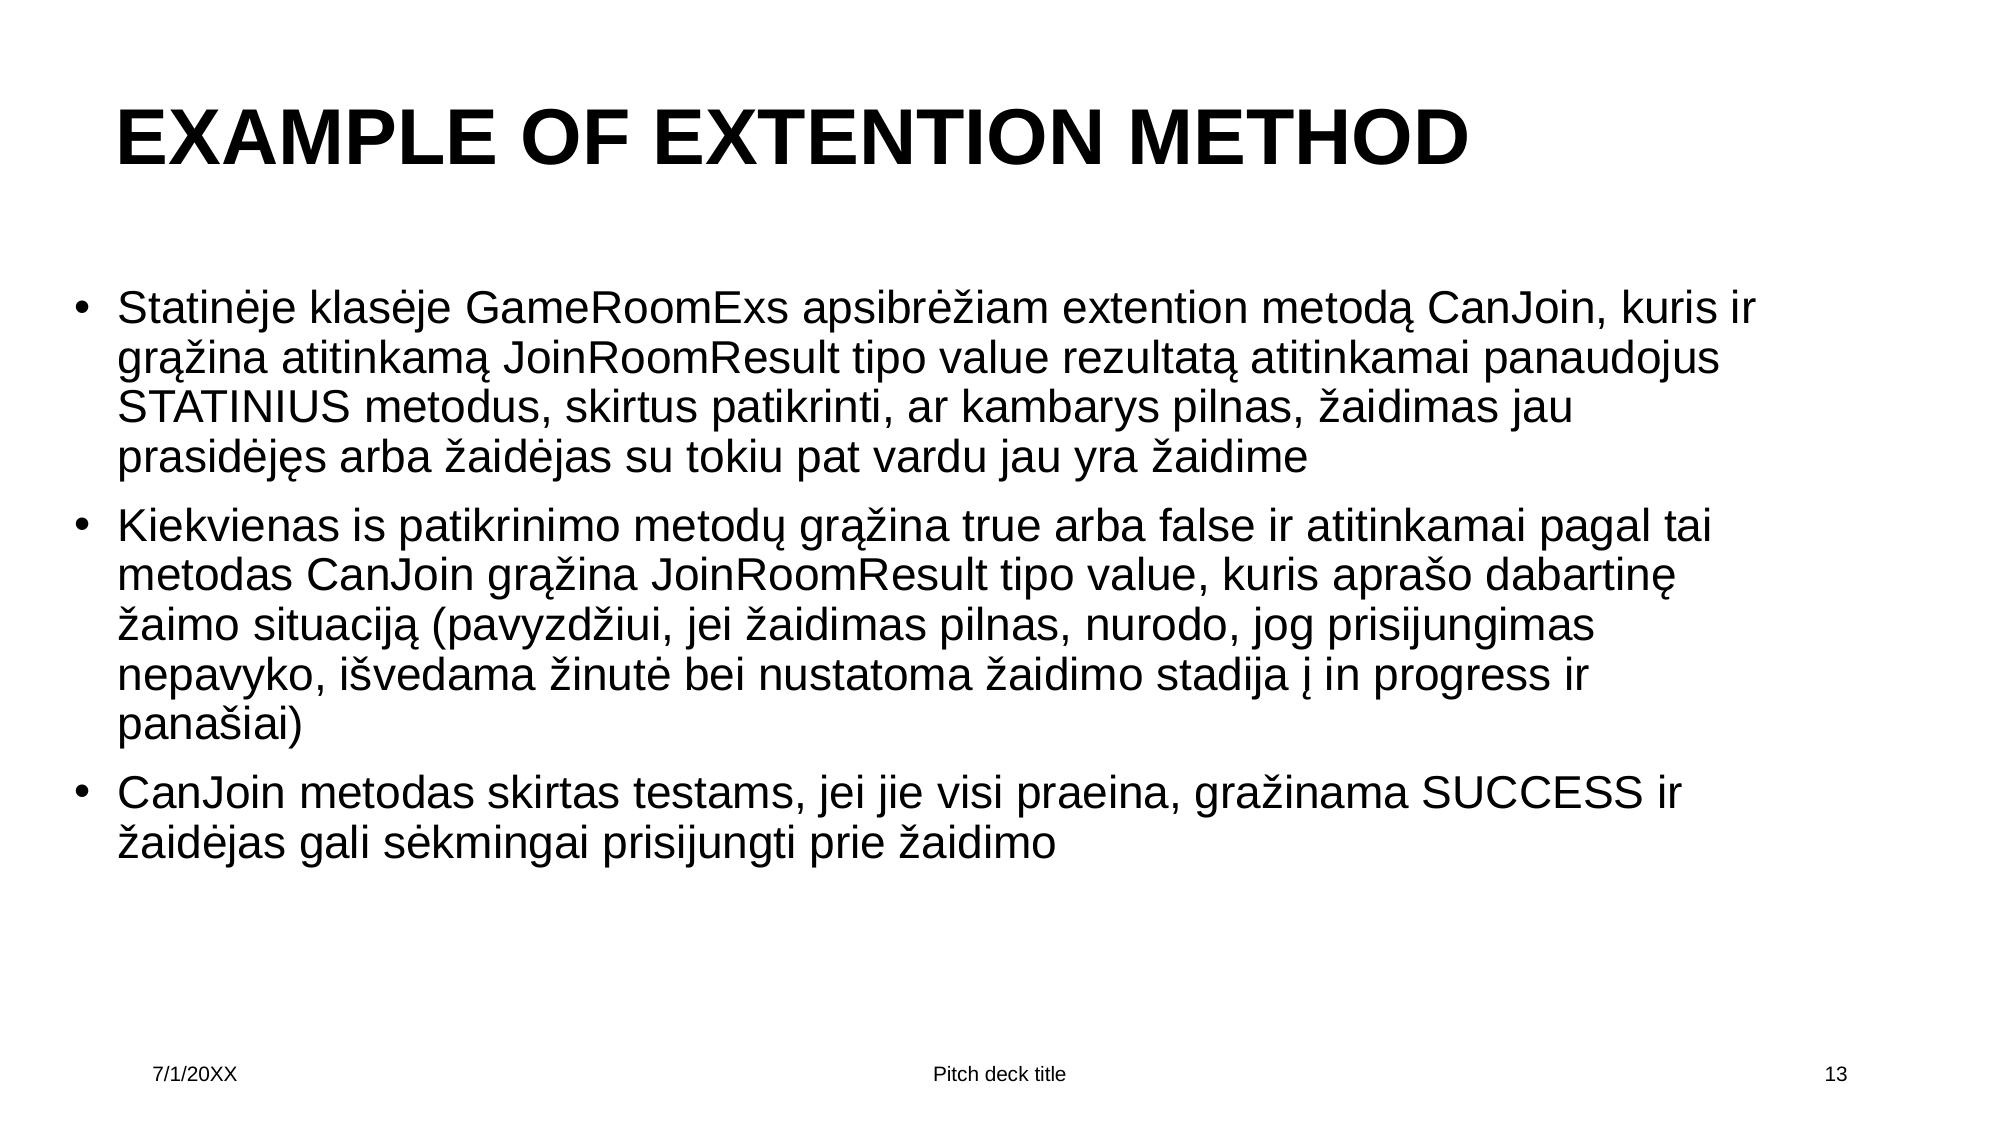

# EXAMPLE OF EXTENTION METHOD
Statinėje klasėje GameRoomExs apsibrėžiam extention metodą CanJoin, kuris ir grąžina atitinkamą JoinRoomResult tipo value rezultatą atitinkamai panaudojus STATINIUS metodus, skirtus patikrinti, ar kambarys pilnas, žaidimas jau prasidėjęs arba žaidėjas su tokiu pat vardu jau yra žaidime
Kiekvienas is patikrinimo metodų grąžina true arba false ir atitinkamai pagal tai metodas CanJoin grąžina JoinRoomResult tipo value, kuris aprašo dabartinę žaimo situaciją (pavyzdžiui, jei žaidimas pilnas, nurodo, jog prisijungimas nepavyko, išvedama žinutė bei nustatoma žaidimo stadija į in progress ir panašiai)
CanJoin metodas skirtas testams, jei jie visi praeina, gražinama SUCCESS ir žaidėjas gali sėkmingai prisijungti prie žaidimo

7/1/20XX
Pitch deck title
13